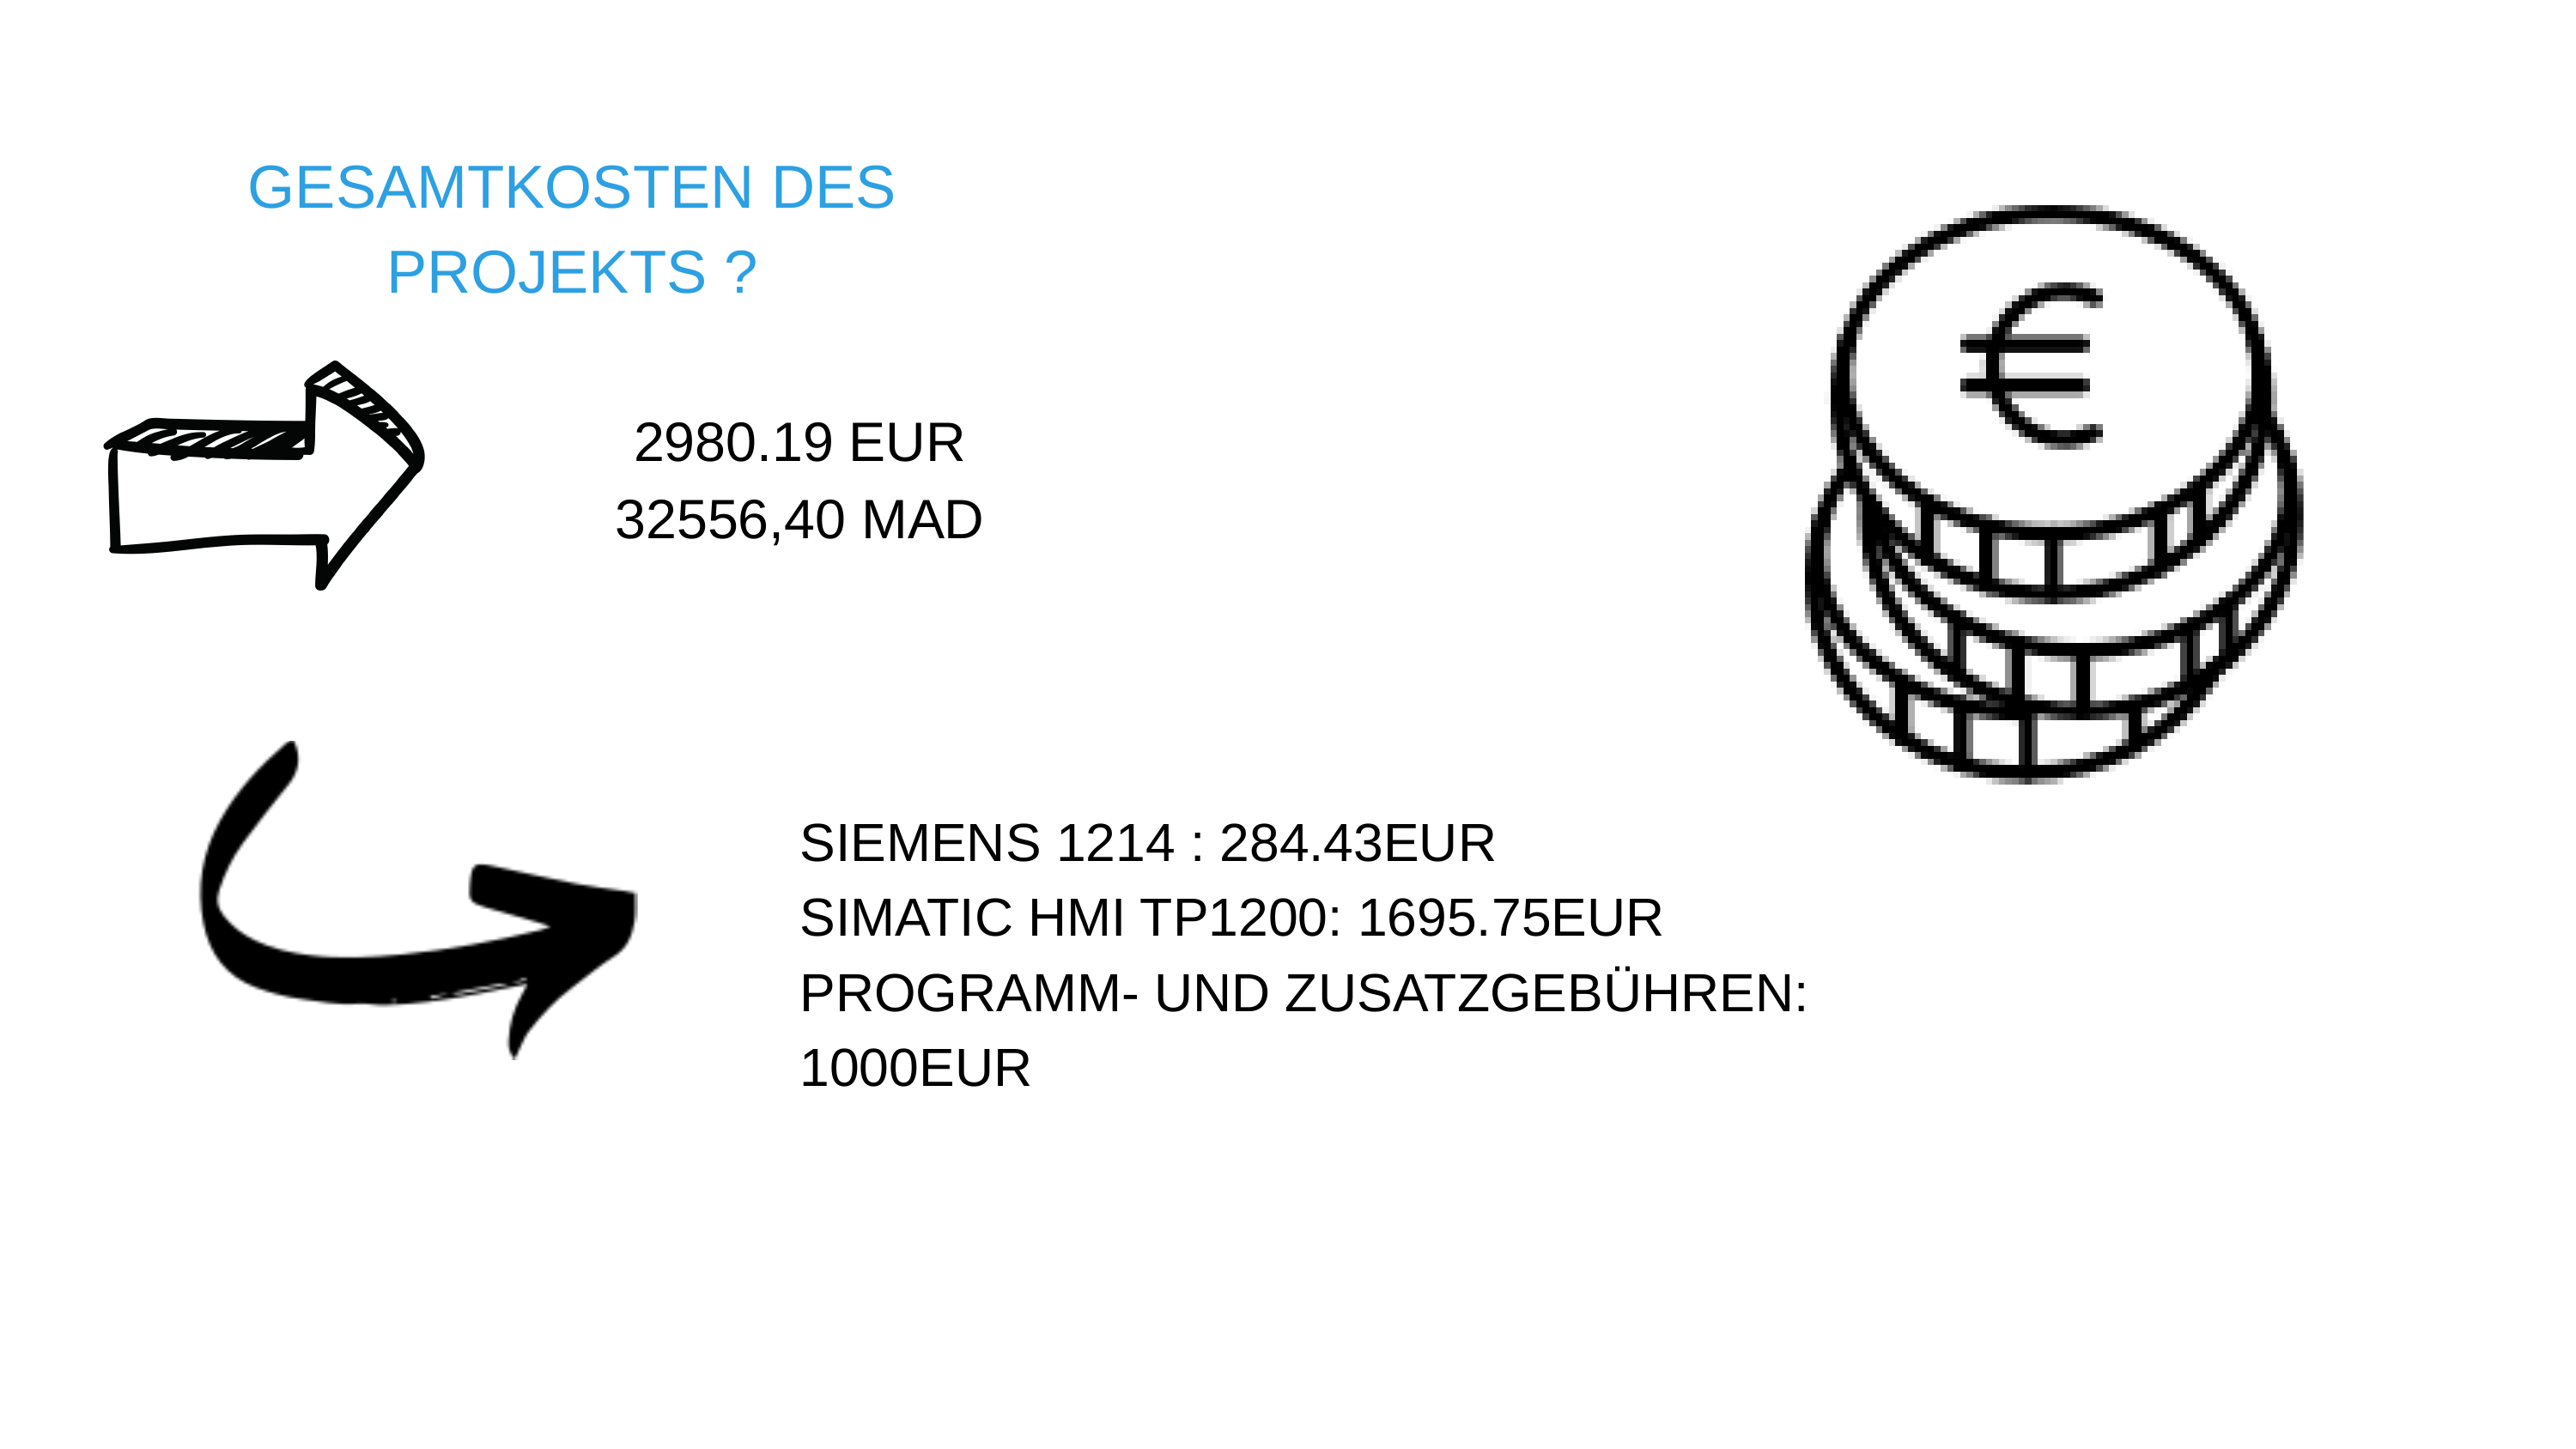

GESAMTKOSTEN DES PROJEKTS ?

2980.19 EUR
32556,40 MAD

SIEMENS 1214 : 284.43EUR
SIMATIC HMI TP1200: 1695.75EUR
PROGRAMM- UND ZUSATZGEBÜHREN: 1000EUR